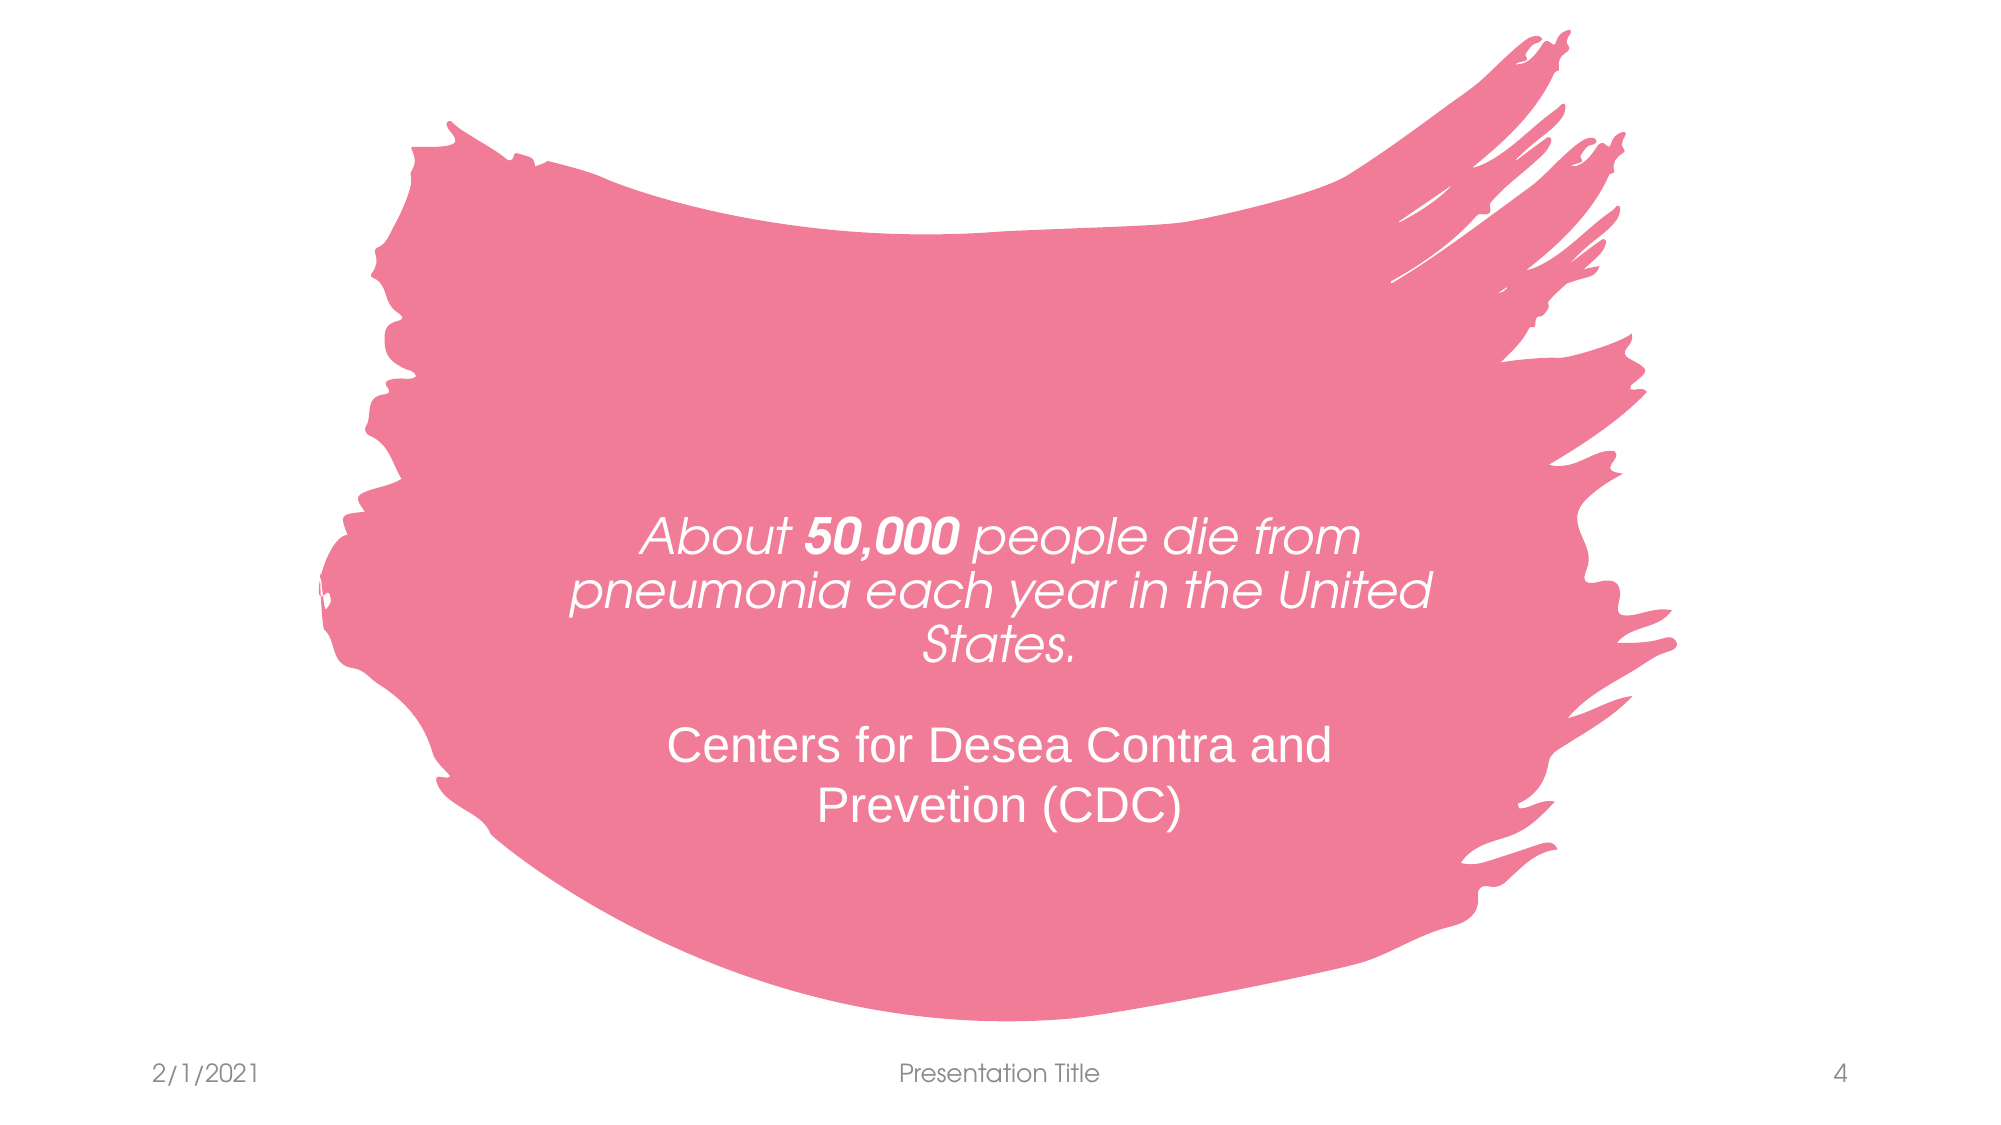

# About 50,000 people die from pneumonia each year in the United States.
Centers for Desea Contra and Prevetion (CDC)
2/1/2021
Presentation Title
4